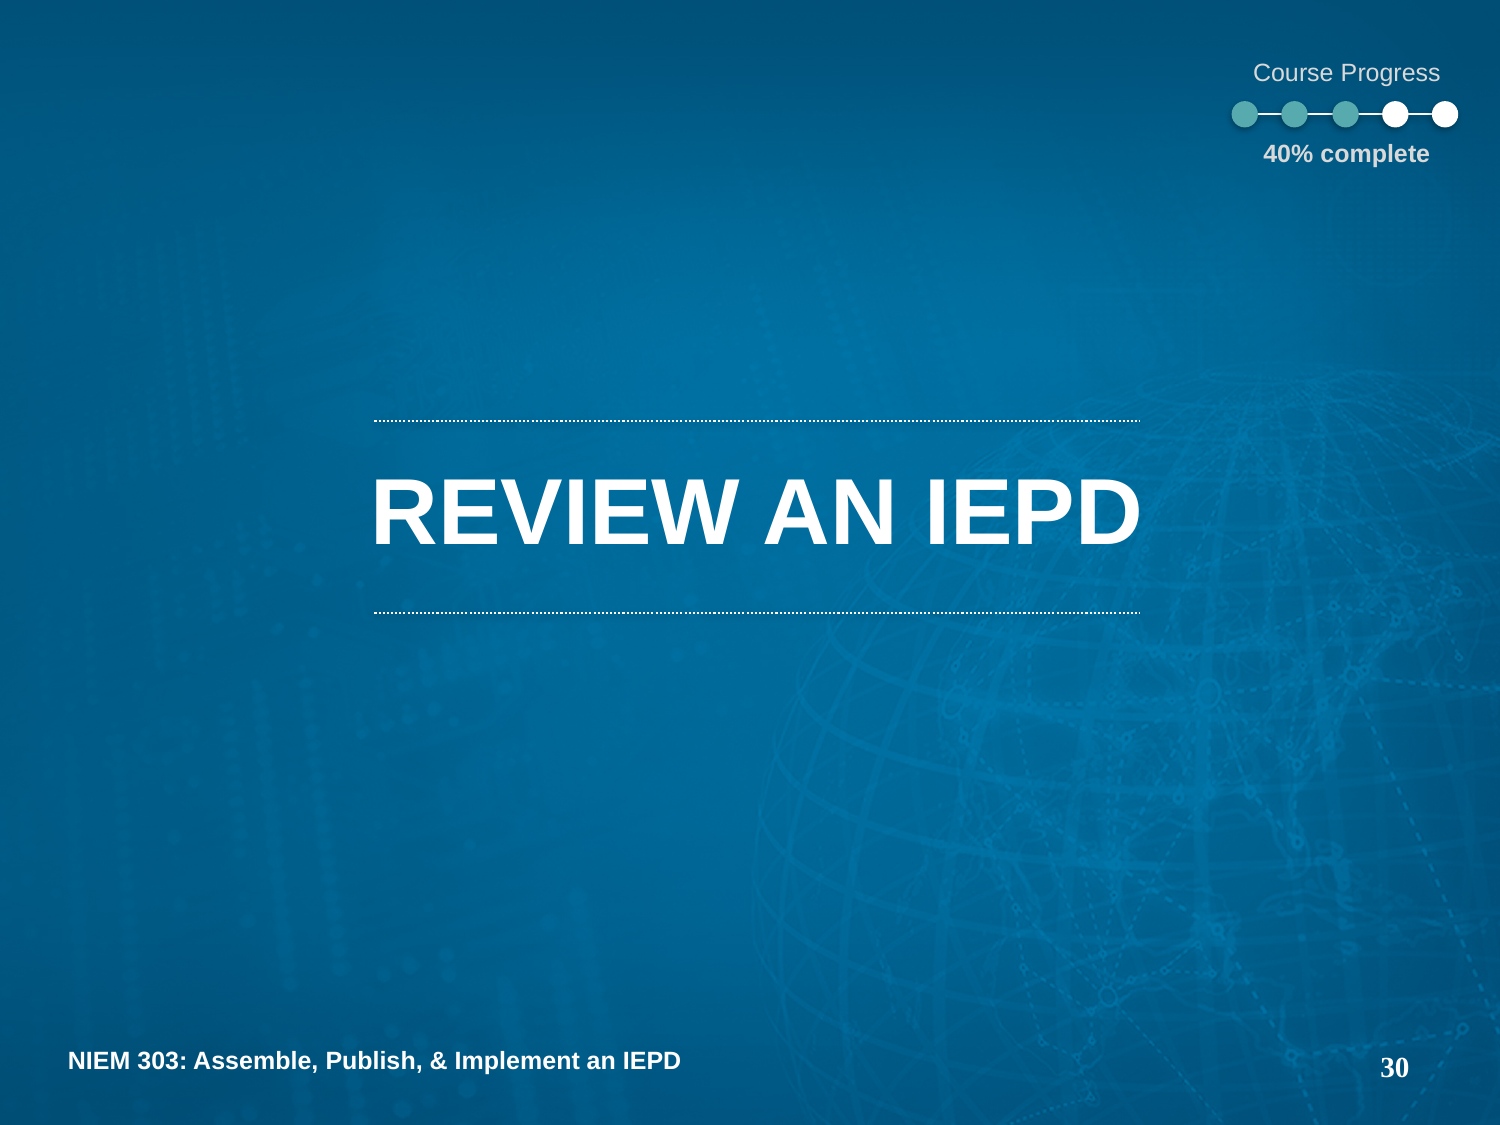

Course Progress

40% complete
# Review an IEPD
30